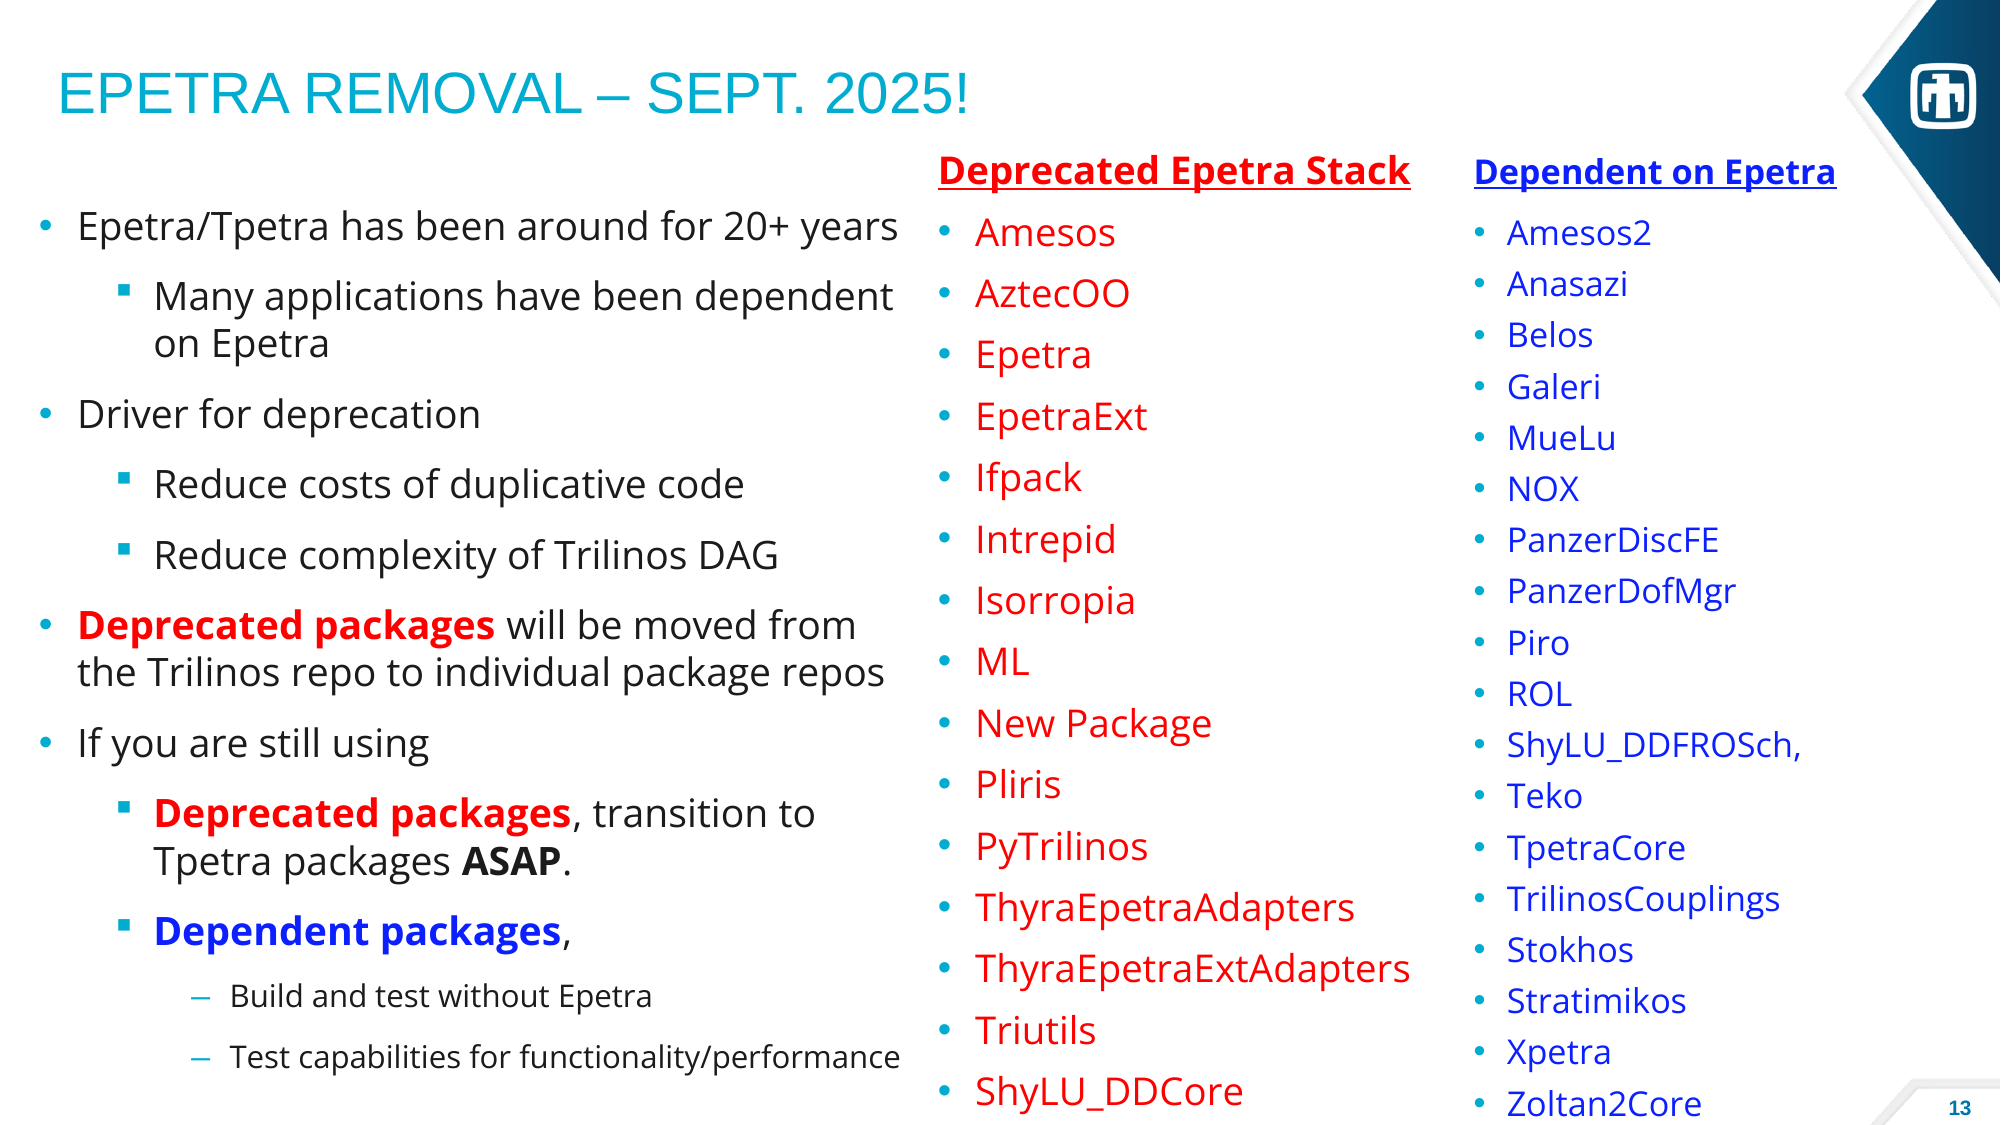

# Epetra Removal – SEPT. 2025!
Deprecated Epetra Stack
Amesos
AztecOO
Epetra
EpetraExt
Ifpack
Intrepid
Isorropia
ML
New Package
Pliris
PyTrilinos
ThyraEpetraAdapters
ThyraEpetraExtAdapters
Triutils
ShyLU_DDCore
Dependent on Epetra
Amesos2
Anasazi
Belos
Galeri
MueLu
NOX
PanzerDiscFE
PanzerDofMgr
Piro
ROL
ShyLU_DDFROSch,
Teko
TpetraCore
TrilinosCouplings
Stokhos
Stratimikos
Xpetra
Zoltan2Core
Epetra/Tpetra has been around for 20+ years
Many applications have been dependent on Epetra
Driver for deprecation
Reduce costs of duplicative code
Reduce complexity of Trilinos DAG
Deprecated packages will be moved from the Trilinos repo to individual package repos
If you are still using
Deprecated packages, transition to Tpetra packages ASAP.
Dependent packages,
Build and test without Epetra
Test capabilities for functionality/performance
13